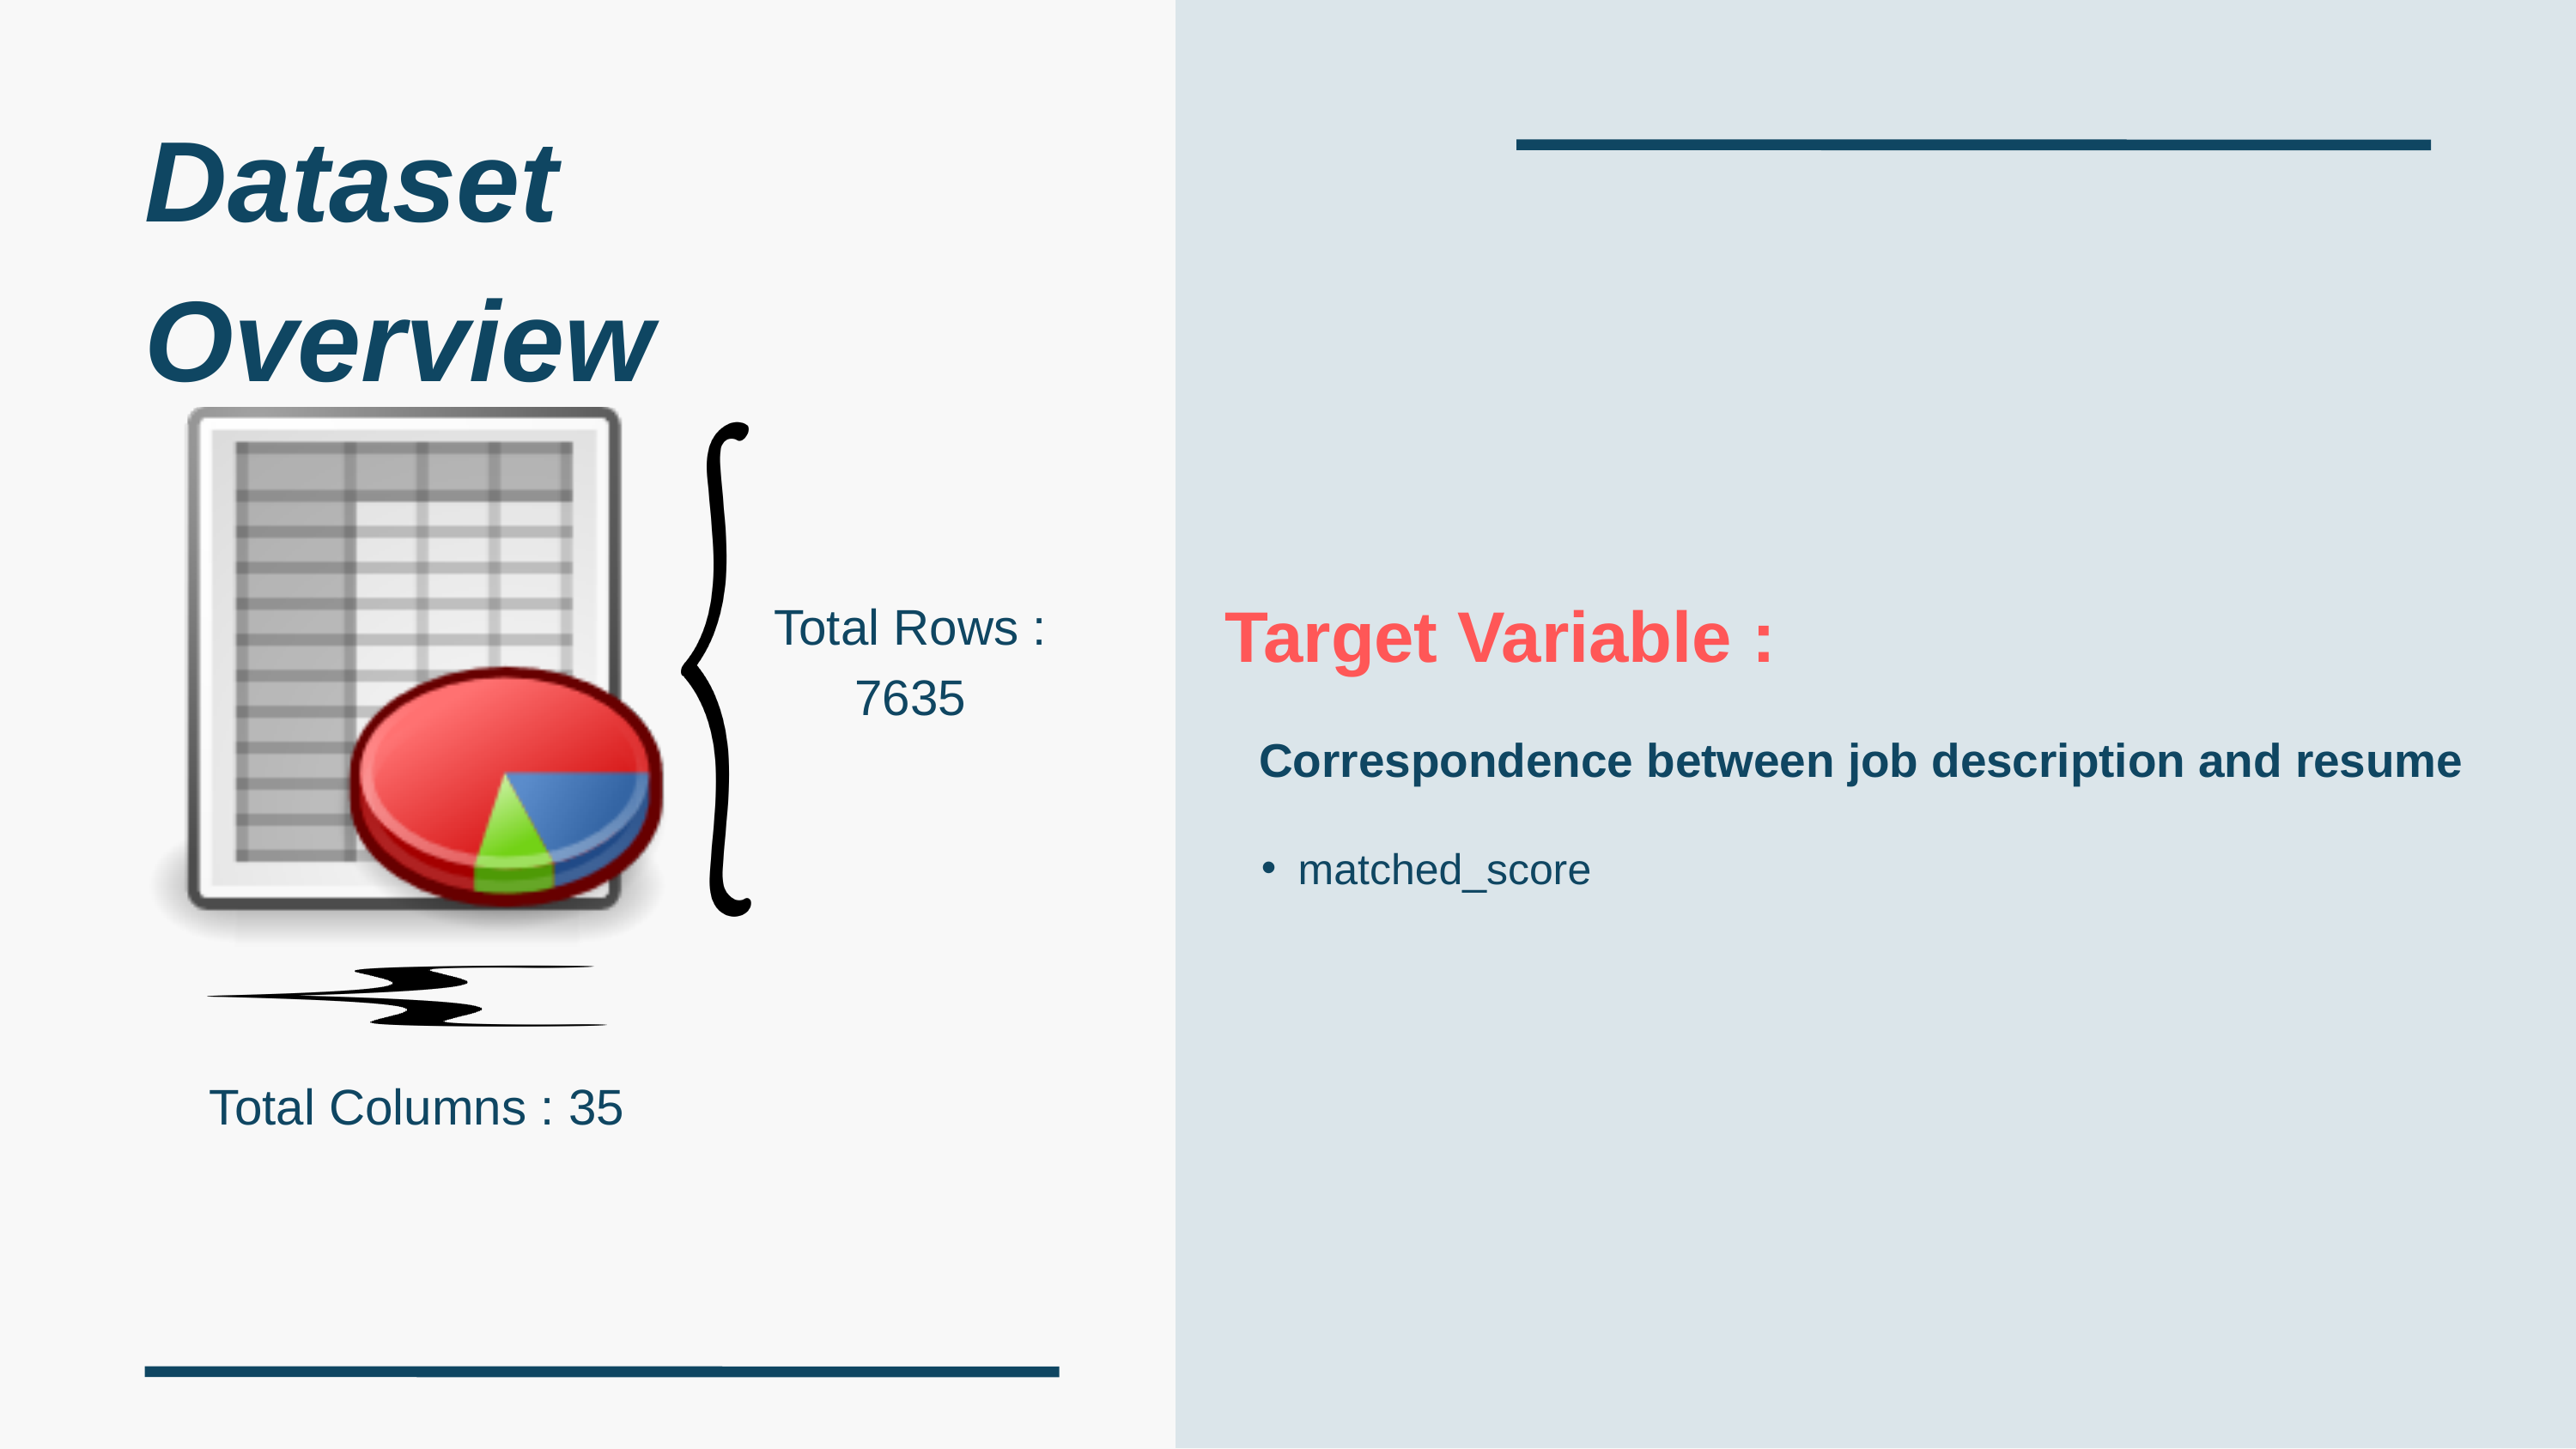

Dataset Overview

Target Variable :
Total Rows :
7635
Correspondence between job description and resume

matched_score
Total Columns : 35